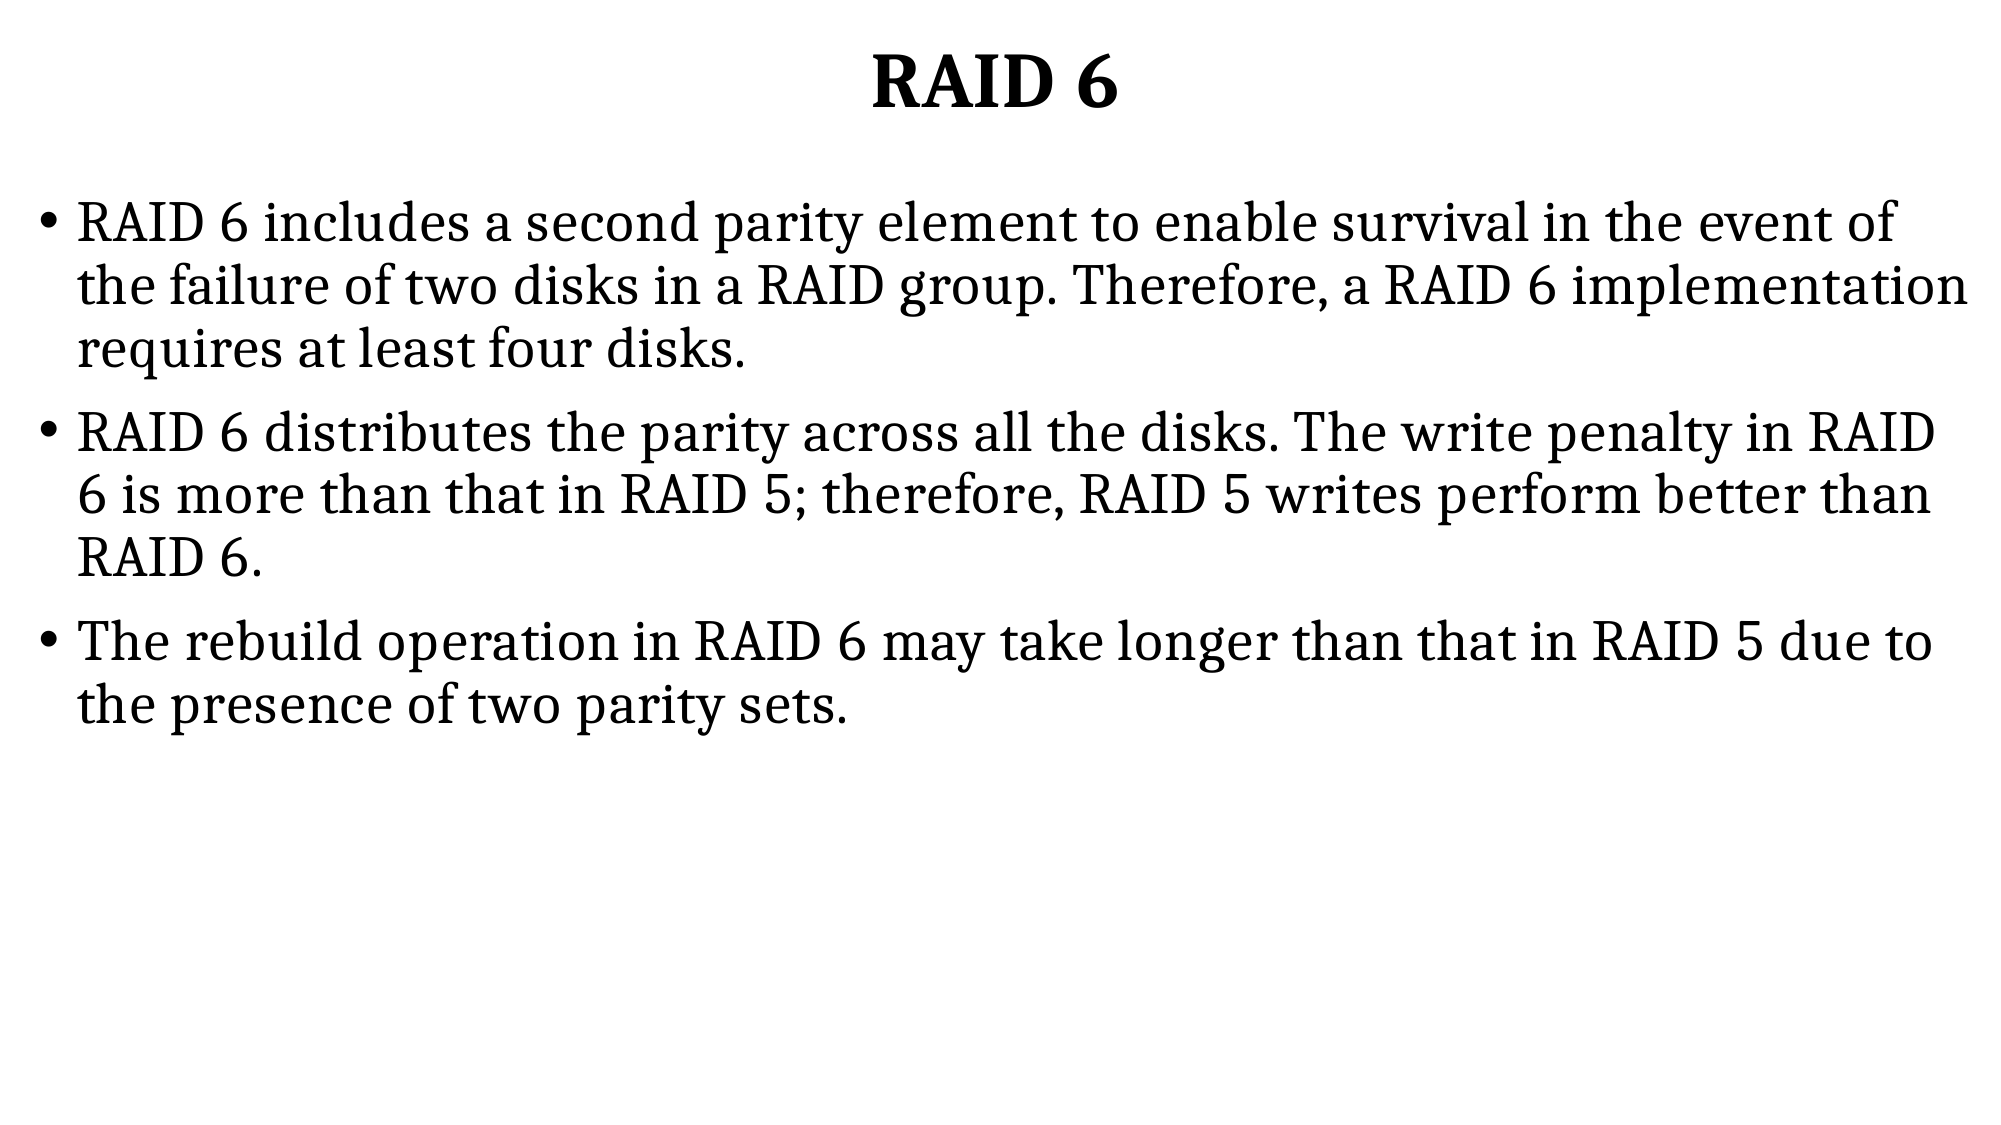

# RAID 6
RAID 6 includes a second parity element to enable survival in the event of the failure of two disks in a RAID group. Therefore, a RAID 6 implementation requires at least four disks.
RAID 6 distributes the parity across all the disks. The write penalty in RAID 6 is more than that in RAID 5; therefore, RAID 5 writes perform better than RAID 6.
The rebuild operation in RAID 6 may take longer than that in RAID 5 due to the presence of two parity sets.